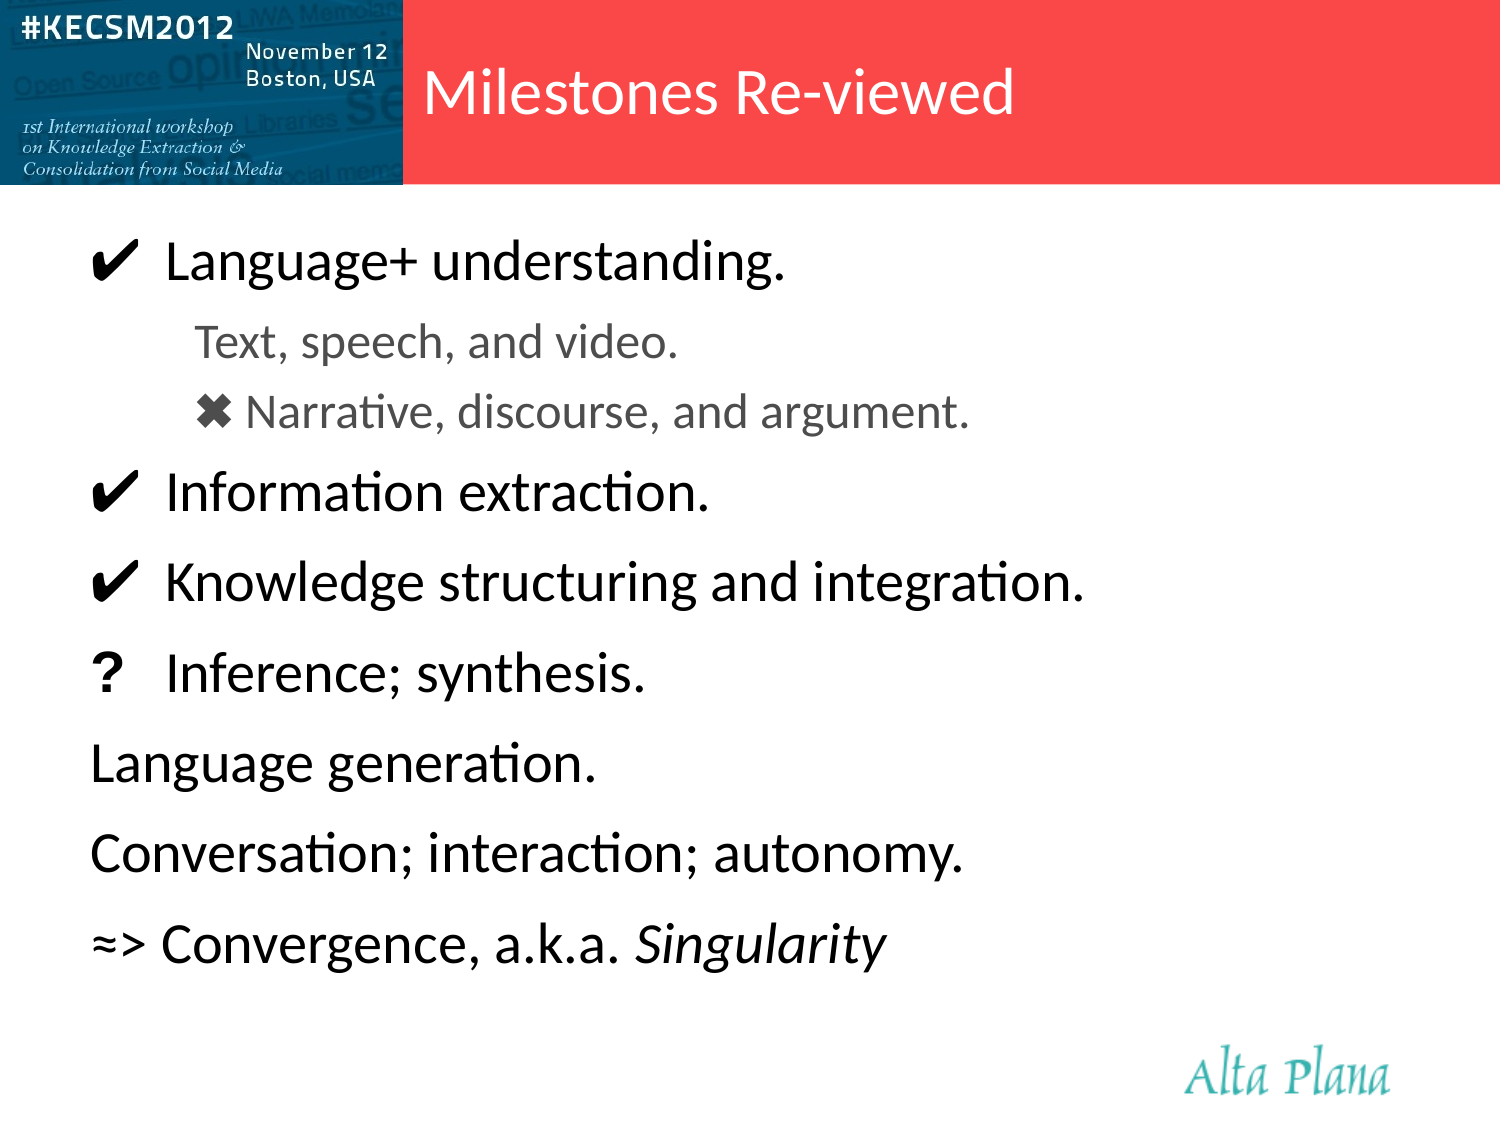

# Milestones Re-viewed
✔	Language+ understanding.
Text, speech, and video.
✖ Narrative, discourse, and argument.
✔	Information extraction.
✔	Knowledge structuring and integration.
?	Inference; synthesis.
Language generation.
Conversation; interaction; autonomy.
≈> Convergence, a.k.a. Singularity